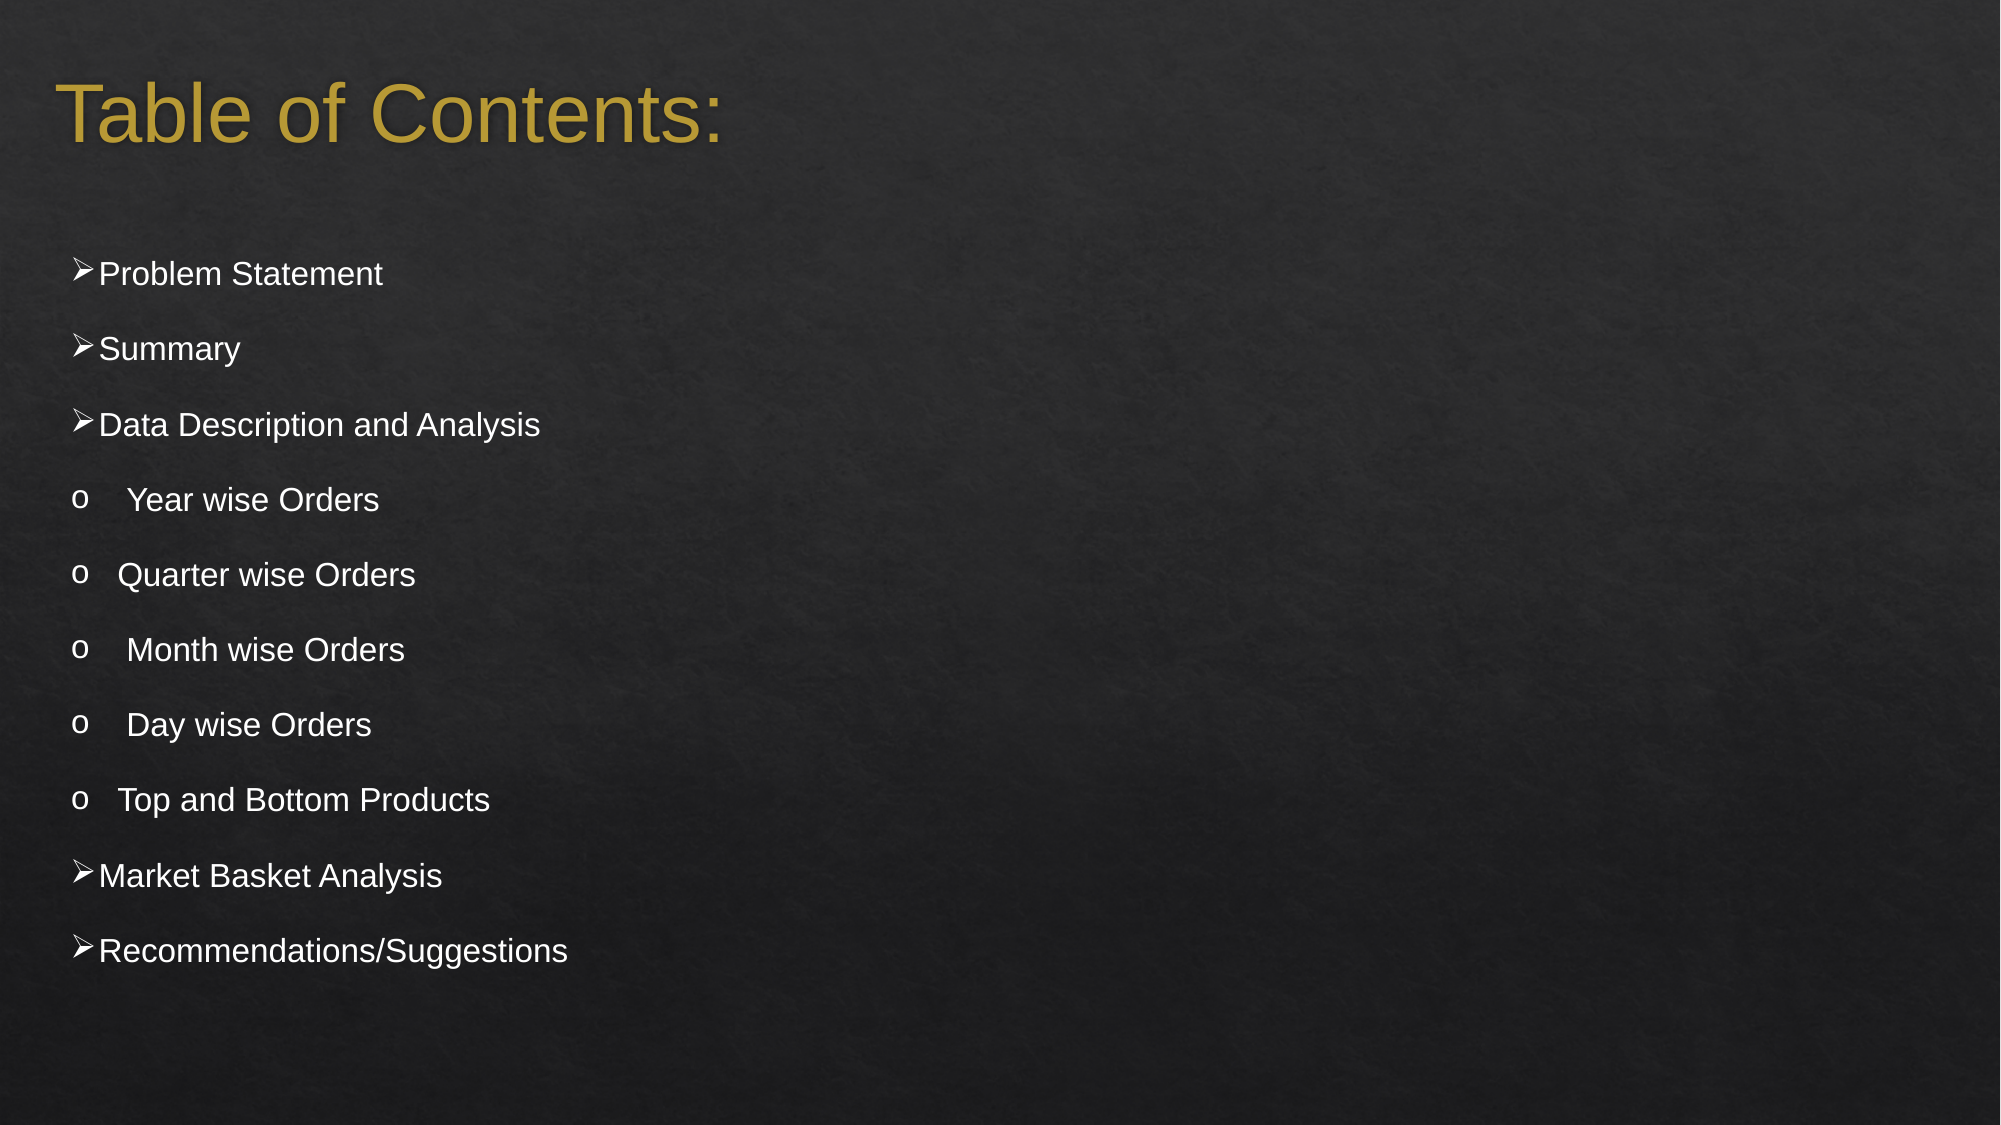

# Table of Contents:
| Problem Statement |
| --- |
| Summary |
| Data Description and Analysis |
| Year wise Orders |
| Quarter wise Orders |
| Month wise Orders |
| Day wise Orders |
| Top and Bottom Products |
| Market Basket Analysis |
| Recommendations/Suggestions |